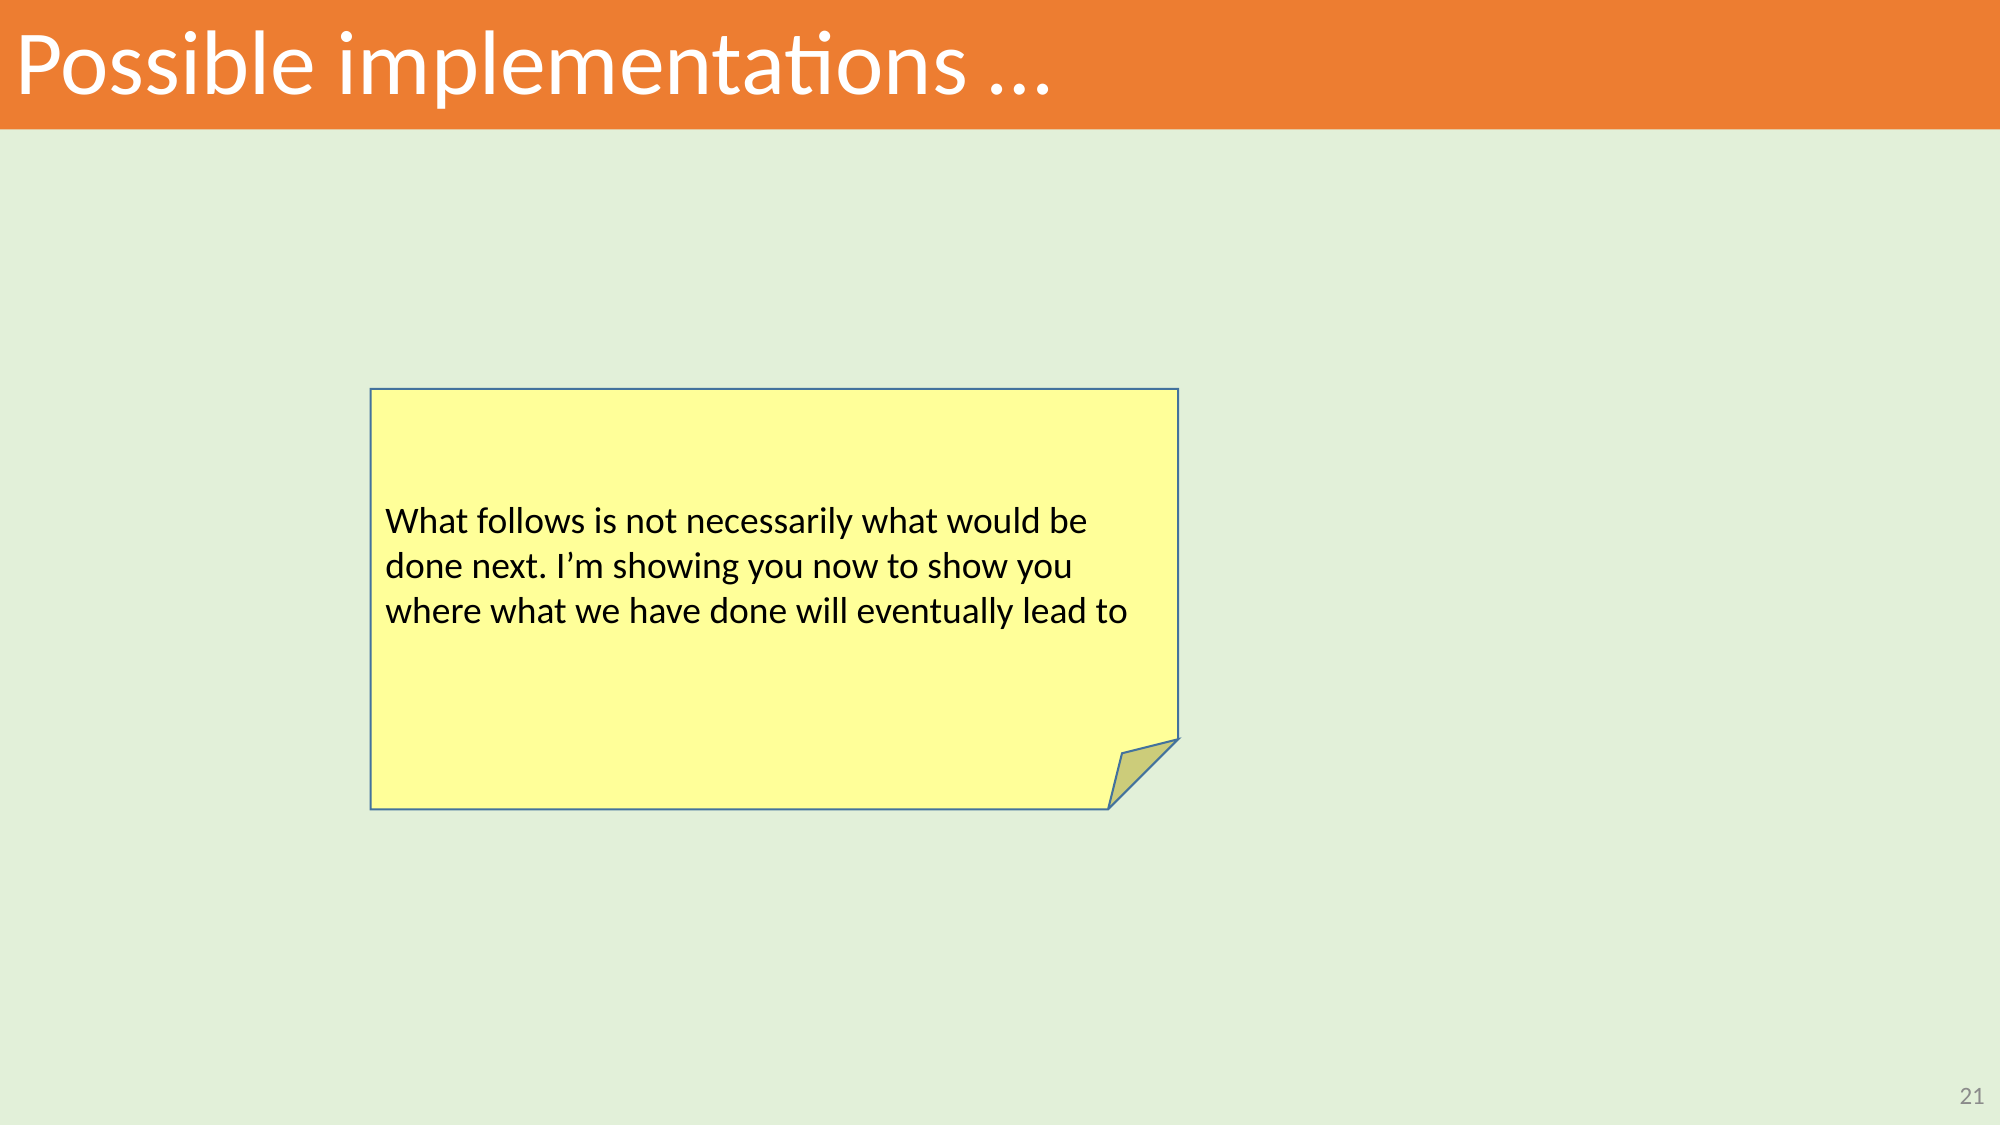

# Possible implementations …
What follows is not necessarily what would be done next. I’m showing you now to show you where what we have done will eventually lead to
21